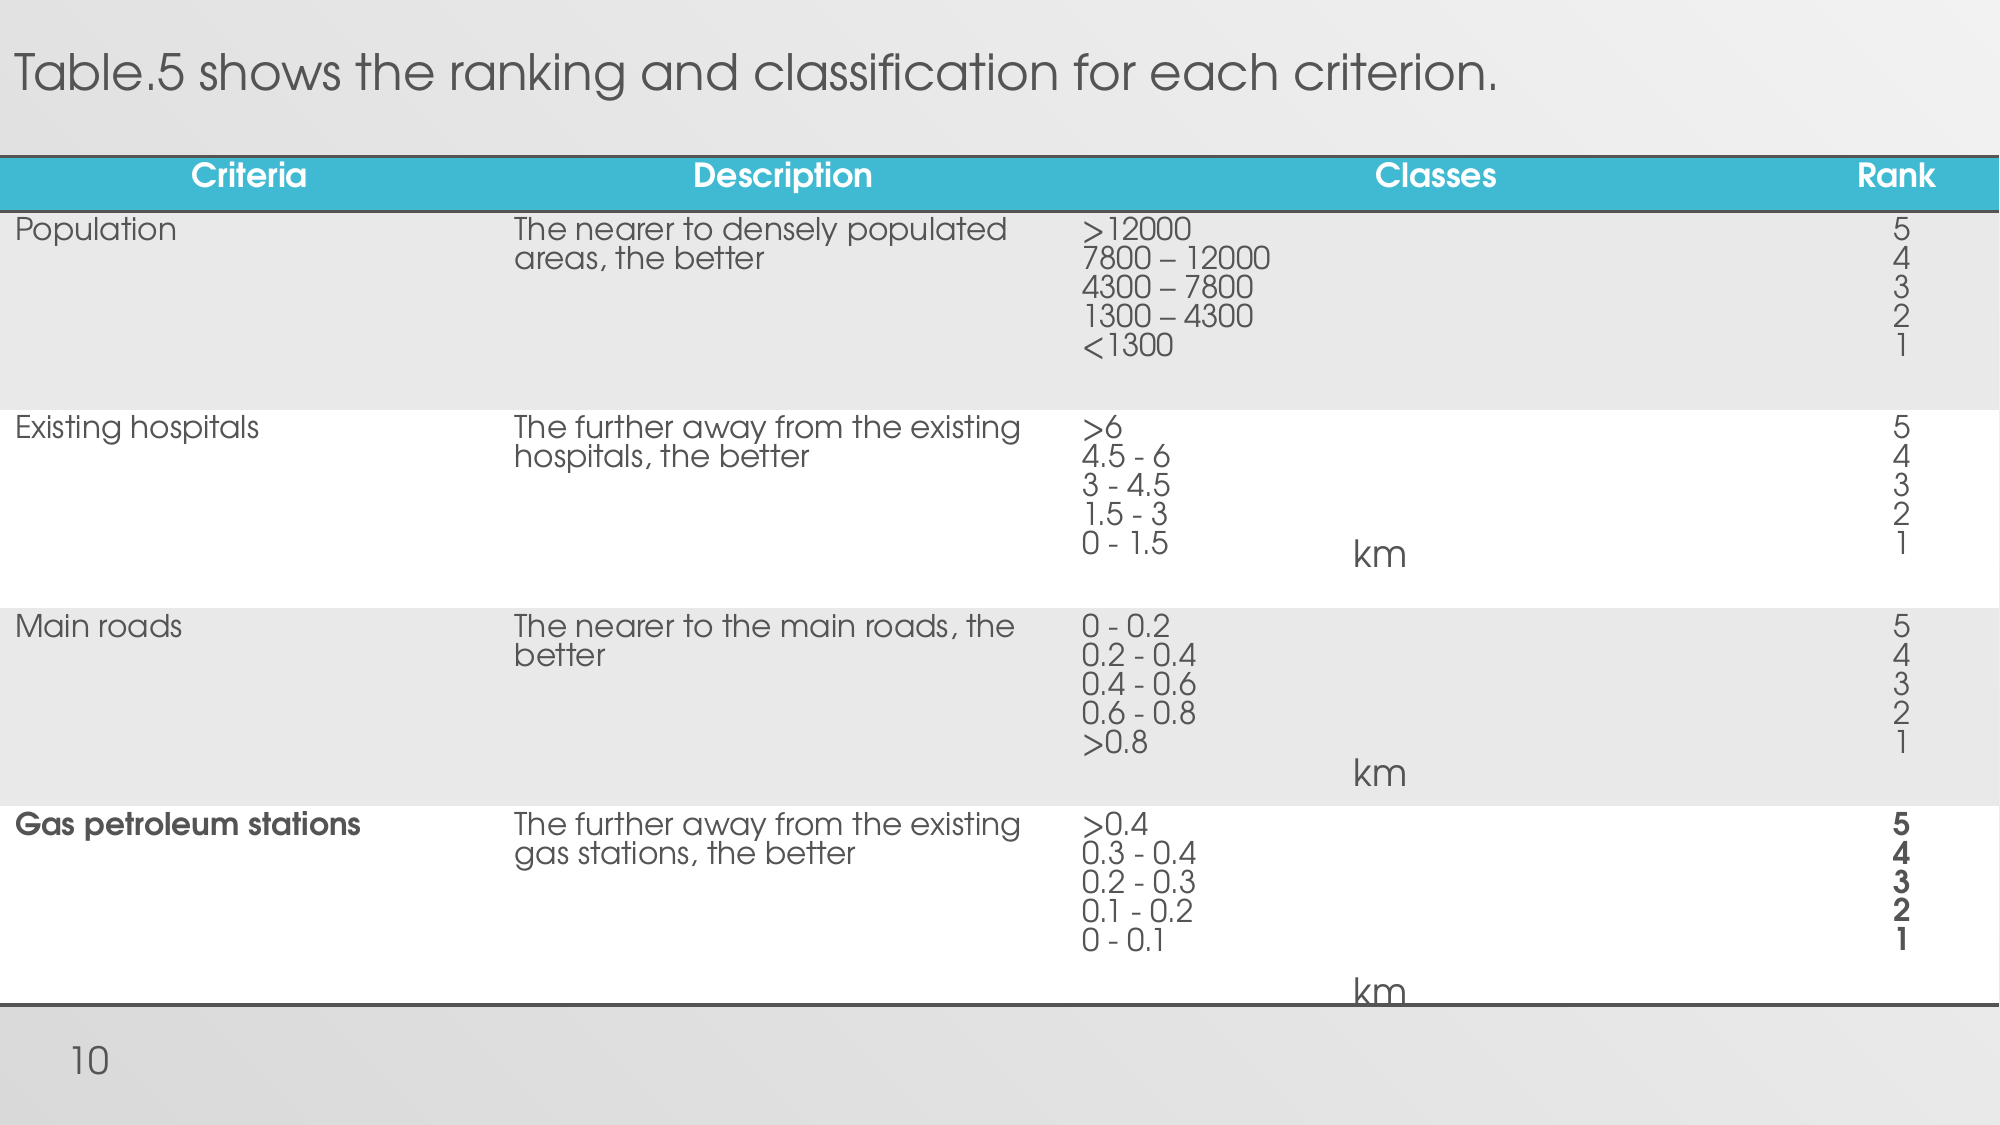

Table.5 shows the ranking and classification for each criterion.

| Criteria | Description | Classes | Rank |
| --- | --- | --- | --- |
| Population | The nearer to densely populated areas, the better | >12000 7800 – 12000 4300 – 7800 1300 – 4300 <1300 | 5 4 3 2 1 |
| Existing hospitals | The further away from the existing hospitals, the better | >6 4.5 - 6 3 - 4.5 1.5 - 3 0 - 1.5 | 5 4 3 2 1 |
| Main roads | The nearer to the main roads, the better | 0 - 0.2 0.2 - 0.4 0.4 - 0.6 0.6 - 0.8 >0.8 | 5 4 3 2 1 |
| Gas petroleum stations | The further away from the existing gas stations, the better | >0.4 0.3 - 0.4 0.2 - 0.3 0.1 - 0.2 0 - 0.1 | 5 4 3 2 1 |
km
km
km
10